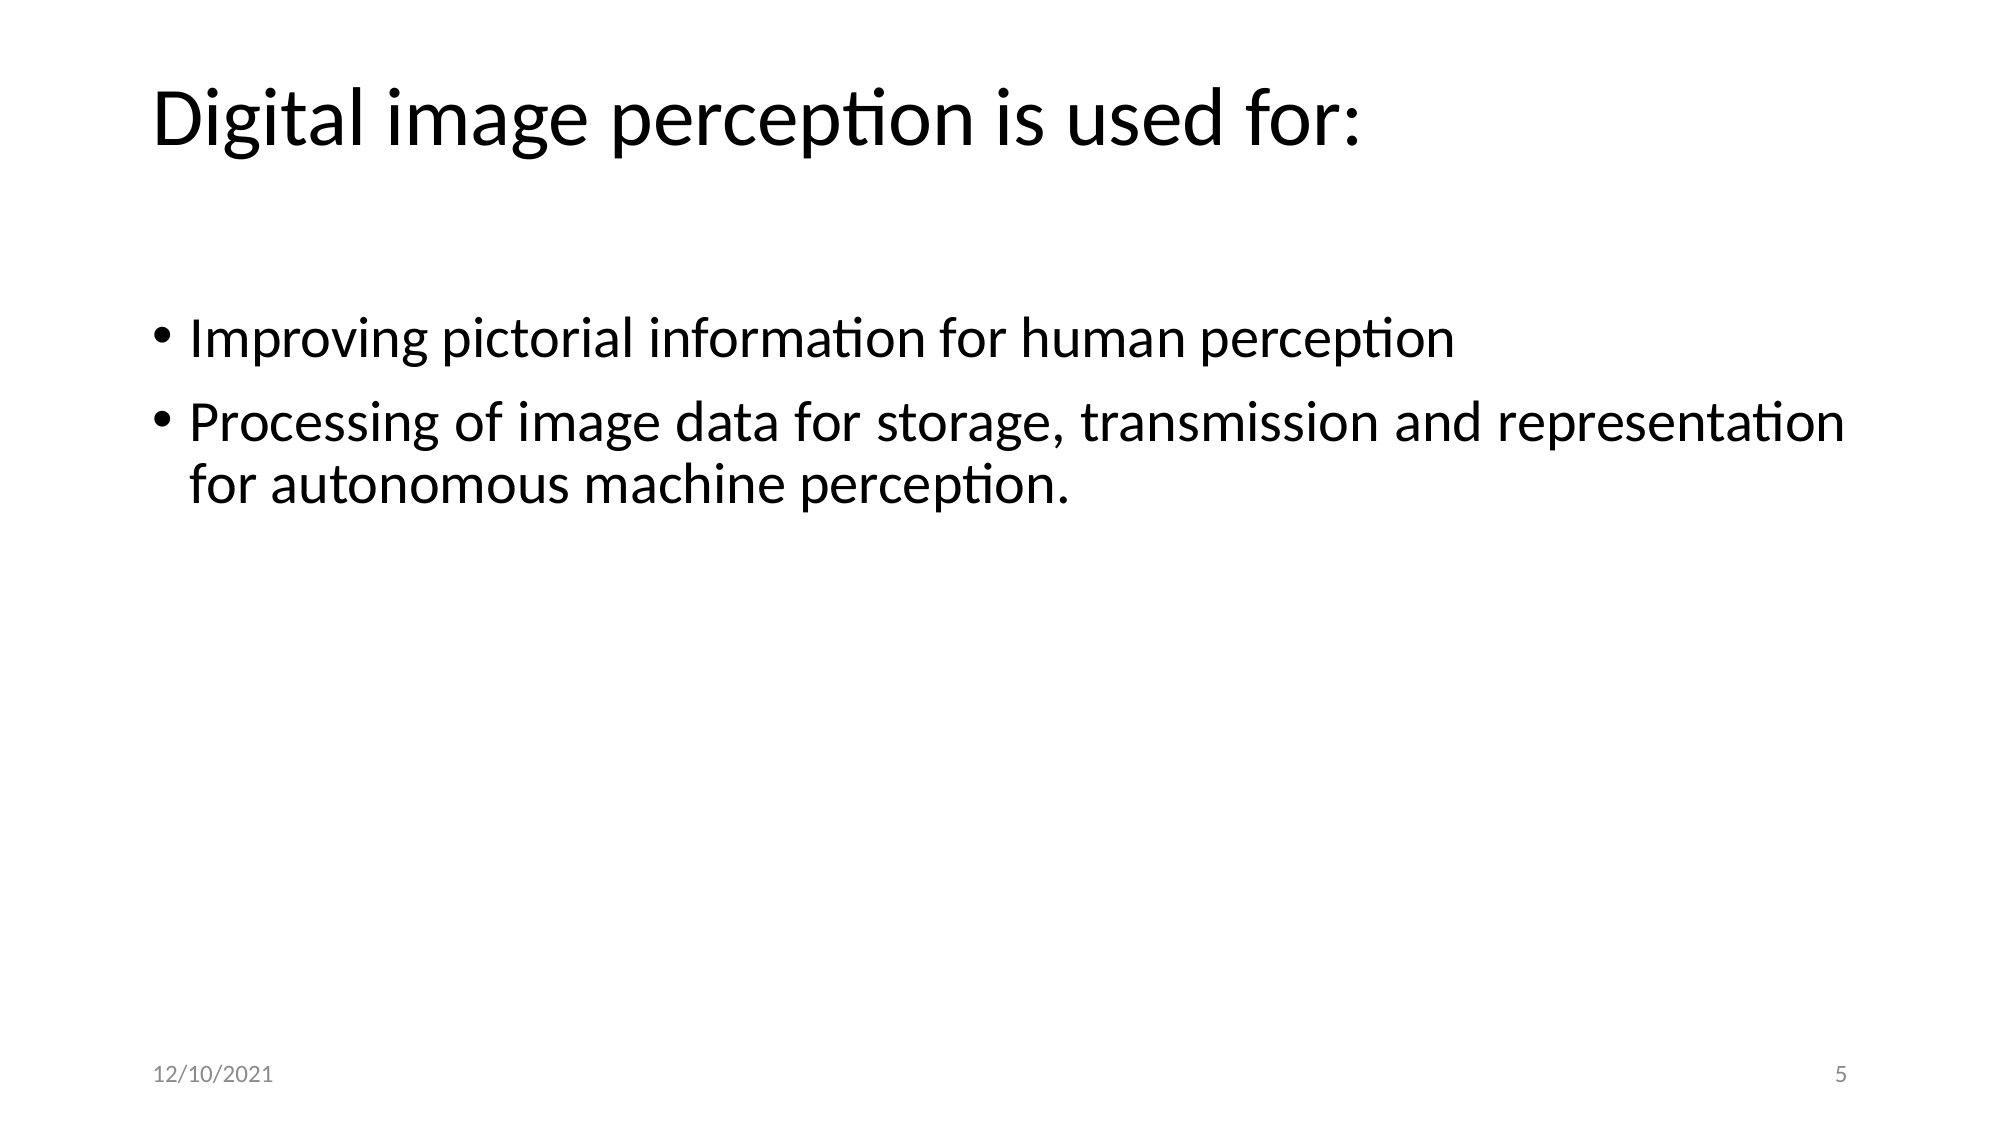

# Digital image perception is used for:
Improving pictorial information for human perception
Processing of image data for storage, transmission and representation for autonomous machine perception.
12/10/2021
5